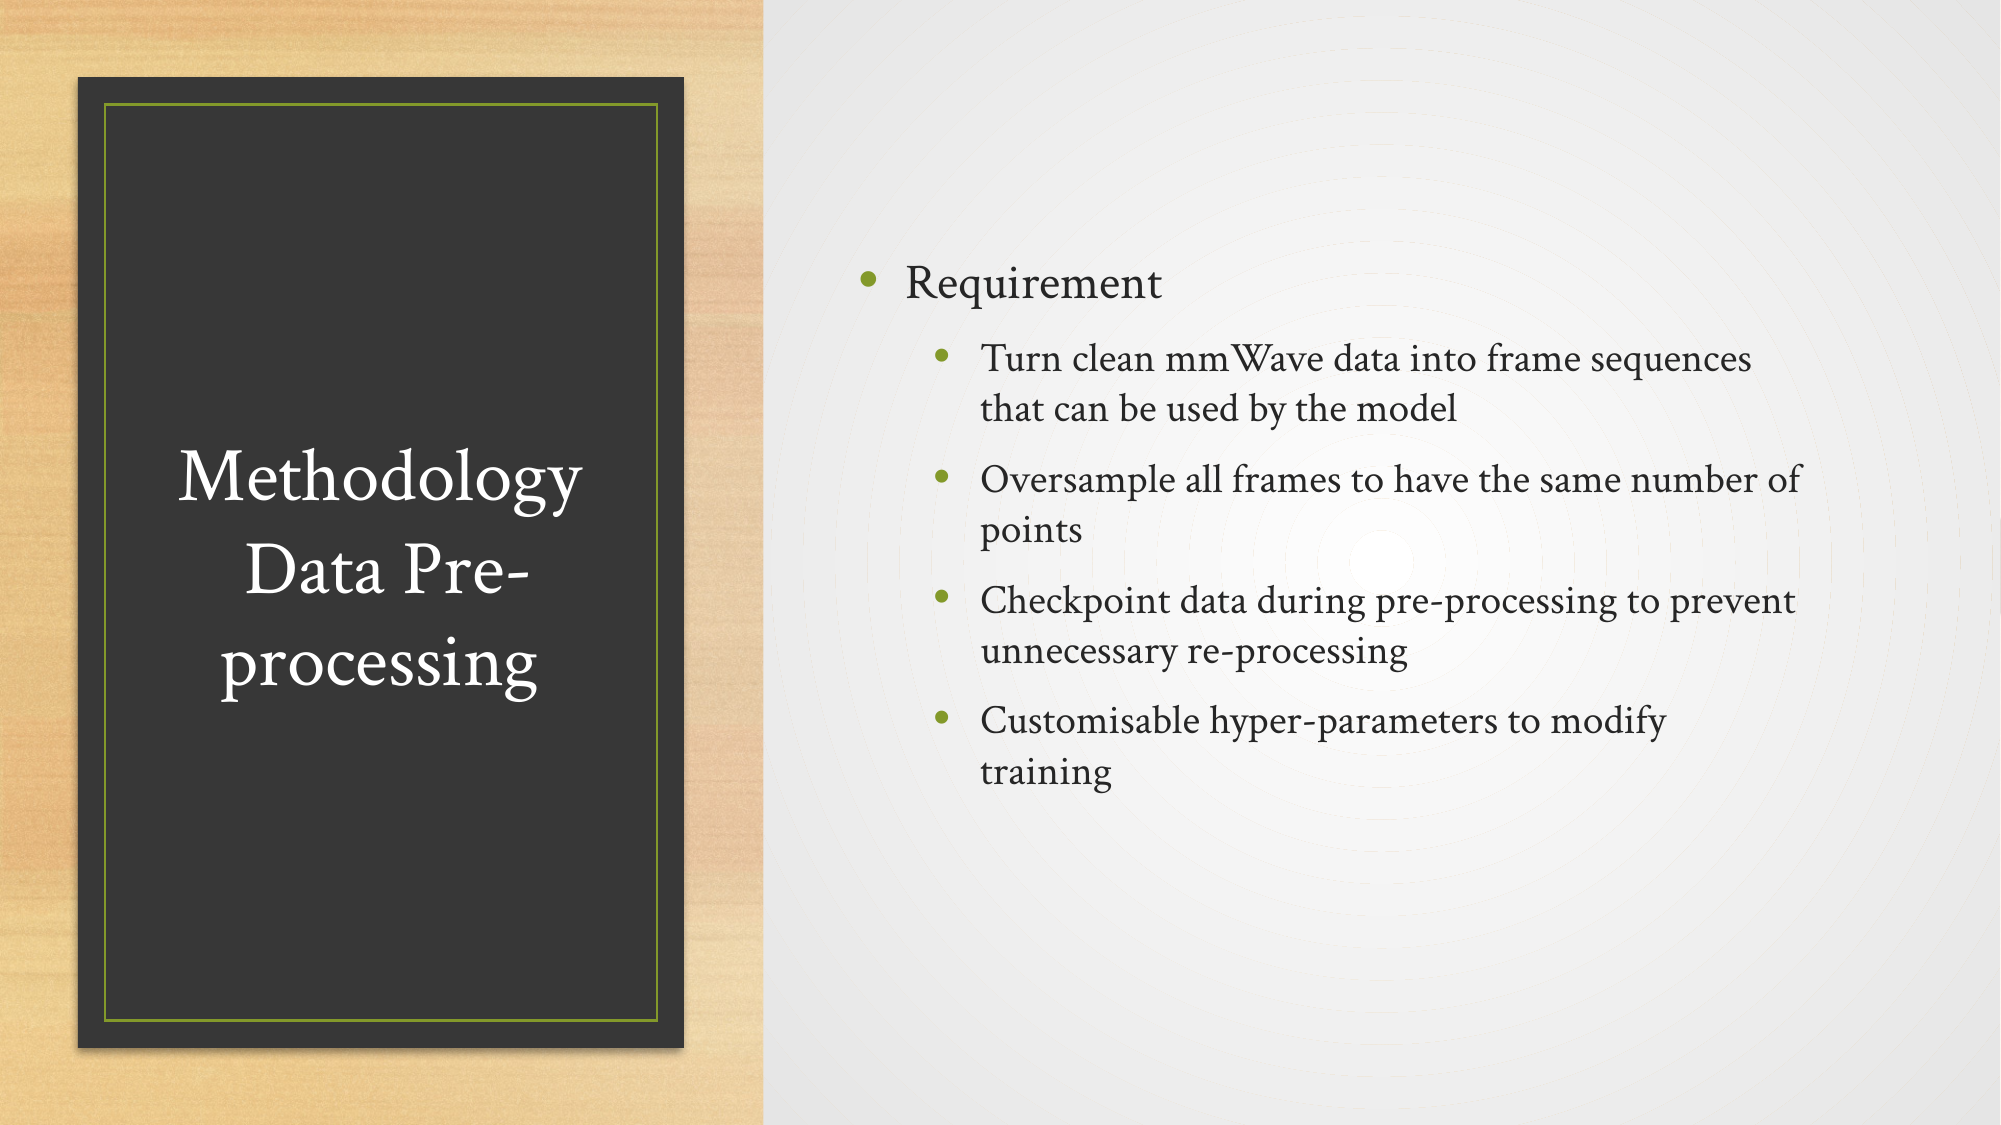

Requirement
Turn clean mmWave data into frame sequences that can be used by the model
Oversample all frames to have the same number of points
Checkpoint data during pre-processing to prevent unnecessary re-processing
Customisable hyper-parameters to modify training

# Methodology  Data Pre-processing